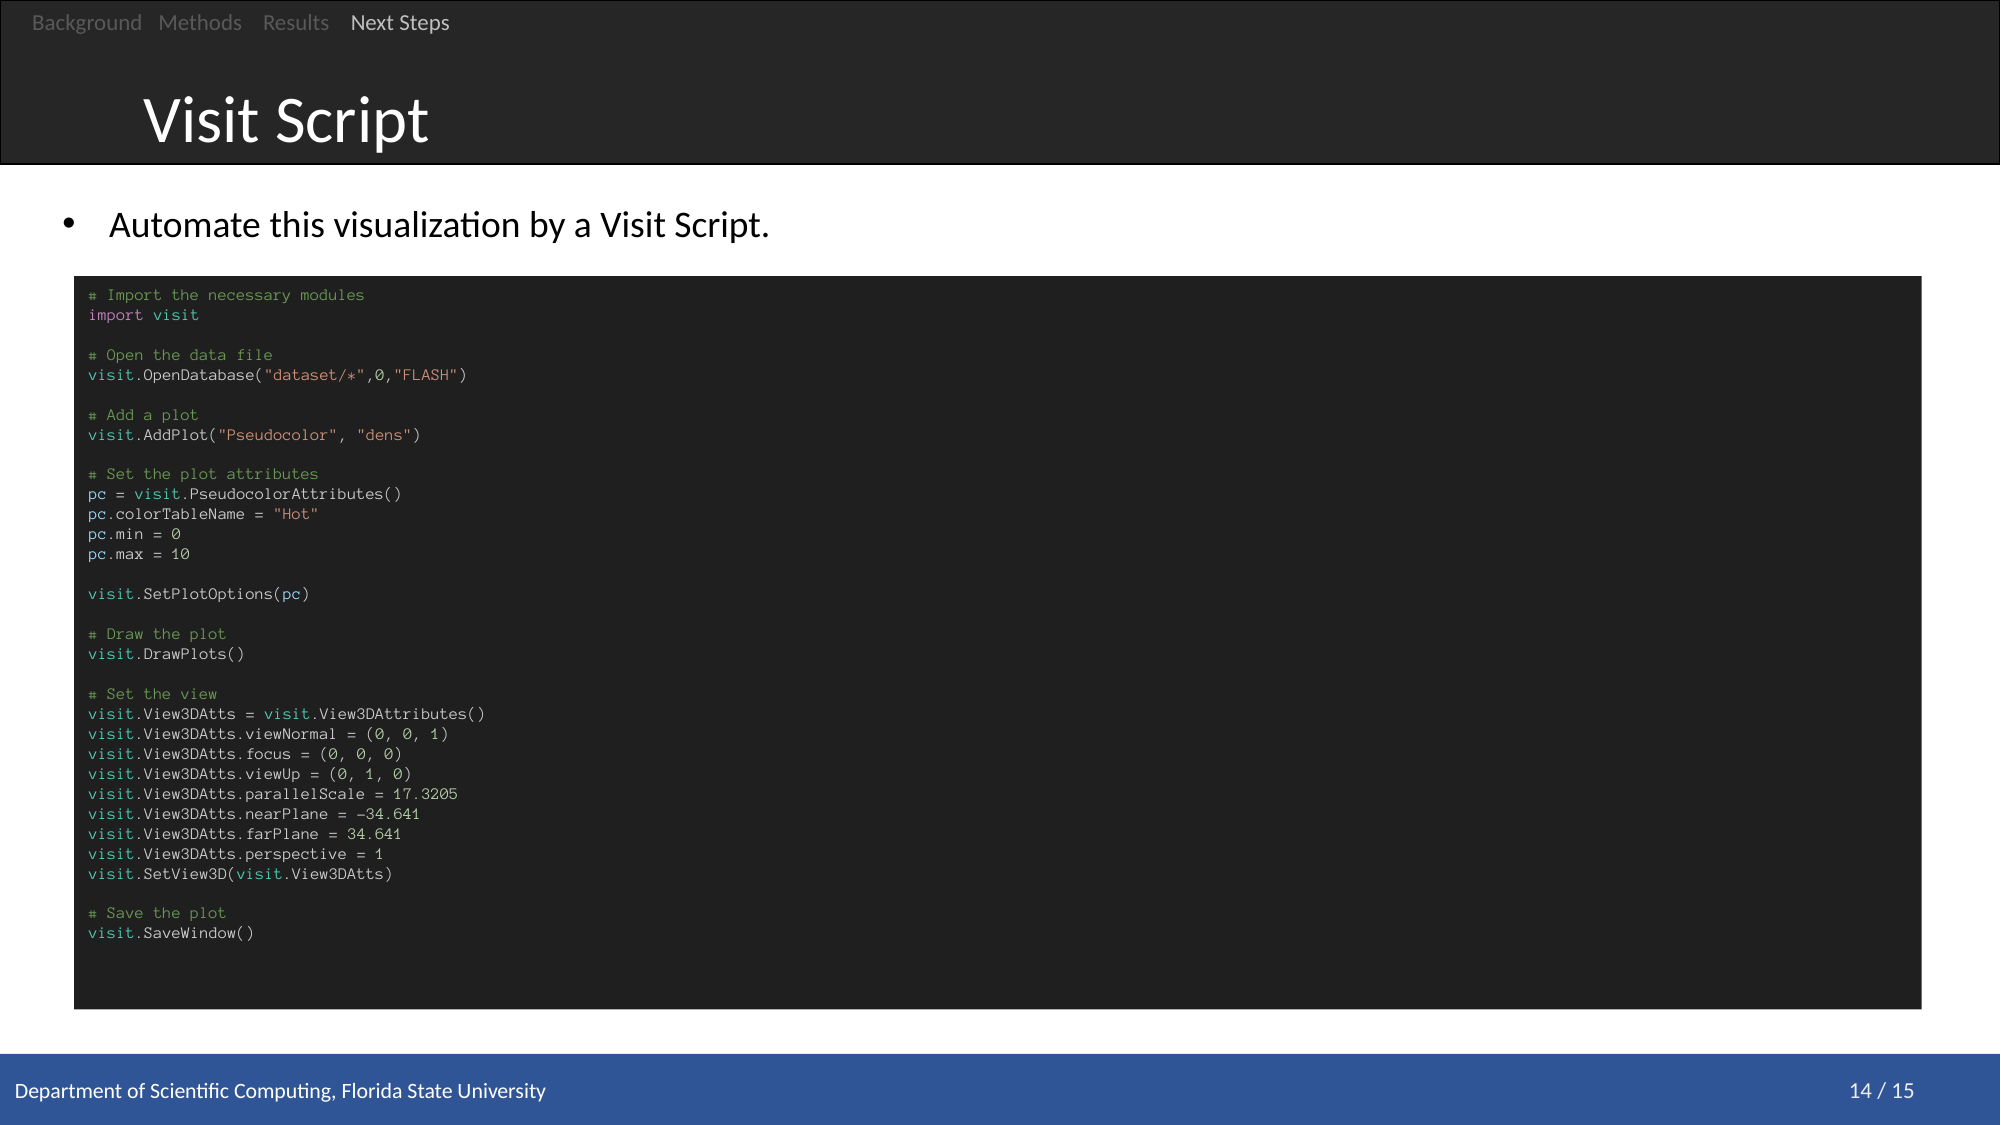

Background   Methods    Results    Next Steps
Visit Script
Automate this visualization by a Visit Script.
# Import the necessary modules
import visit
# Open the data file
visit.OpenDatabase("dataset/*",0,"FLASH")
# Add a plot
visit.AddPlot("Pseudocolor", "dens")
# Set the plot attributes
pc = visit.PseudocolorAttributes()
pc.colorTableName = "Hot"
pc.min = 0
pc.max = 10
visit.SetPlotOptions(pc)
# Draw the plot
visit.DrawPlots()
# Set the view
visit.View3DAtts = visit.View3DAttributes()
visit.View3DAtts.viewNormal = (0, 0, 1)
visit.View3DAtts.focus = (0, 0, 0)
visit.View3DAtts.viewUp = (0, 1, 0)
visit.View3DAtts.parallelScale = 17.3205
visit.View3DAtts.nearPlane = -34.641
visit.View3DAtts.farPlane = 34.641
visit.View3DAtts.perspective = 1
visit.SetView3D(visit.View3DAtts)
# Save the plot
visit.SaveWindow()

Department of Scientific Computing, Florida State University
14 / 15